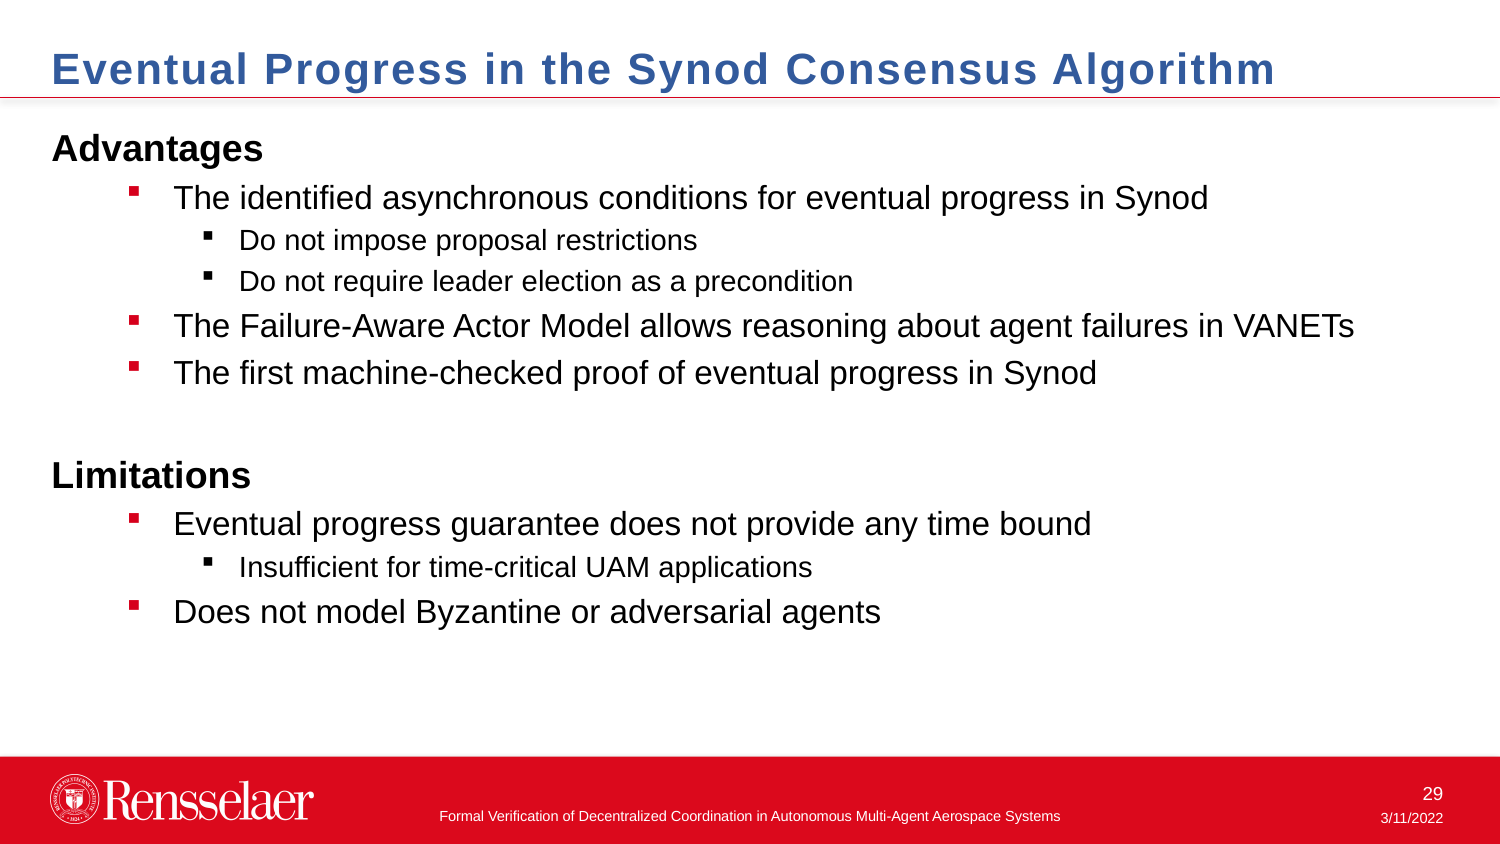

Eventual Progress in the Synod Consensus Algorithm
Advantages
The identified asynchronous conditions for eventual progress in Synod
Do not impose proposal restrictions
Do not require leader election as a precondition
The Failure-Aware Actor Model allows reasoning about agent failures in VANETs
The first machine-checked proof of eventual progress in Synod

Limitations
Eventual progress guarantee does not provide any time bound
Insufficient for time-critical UAM applications
Does not model Byzantine or adversarial agents